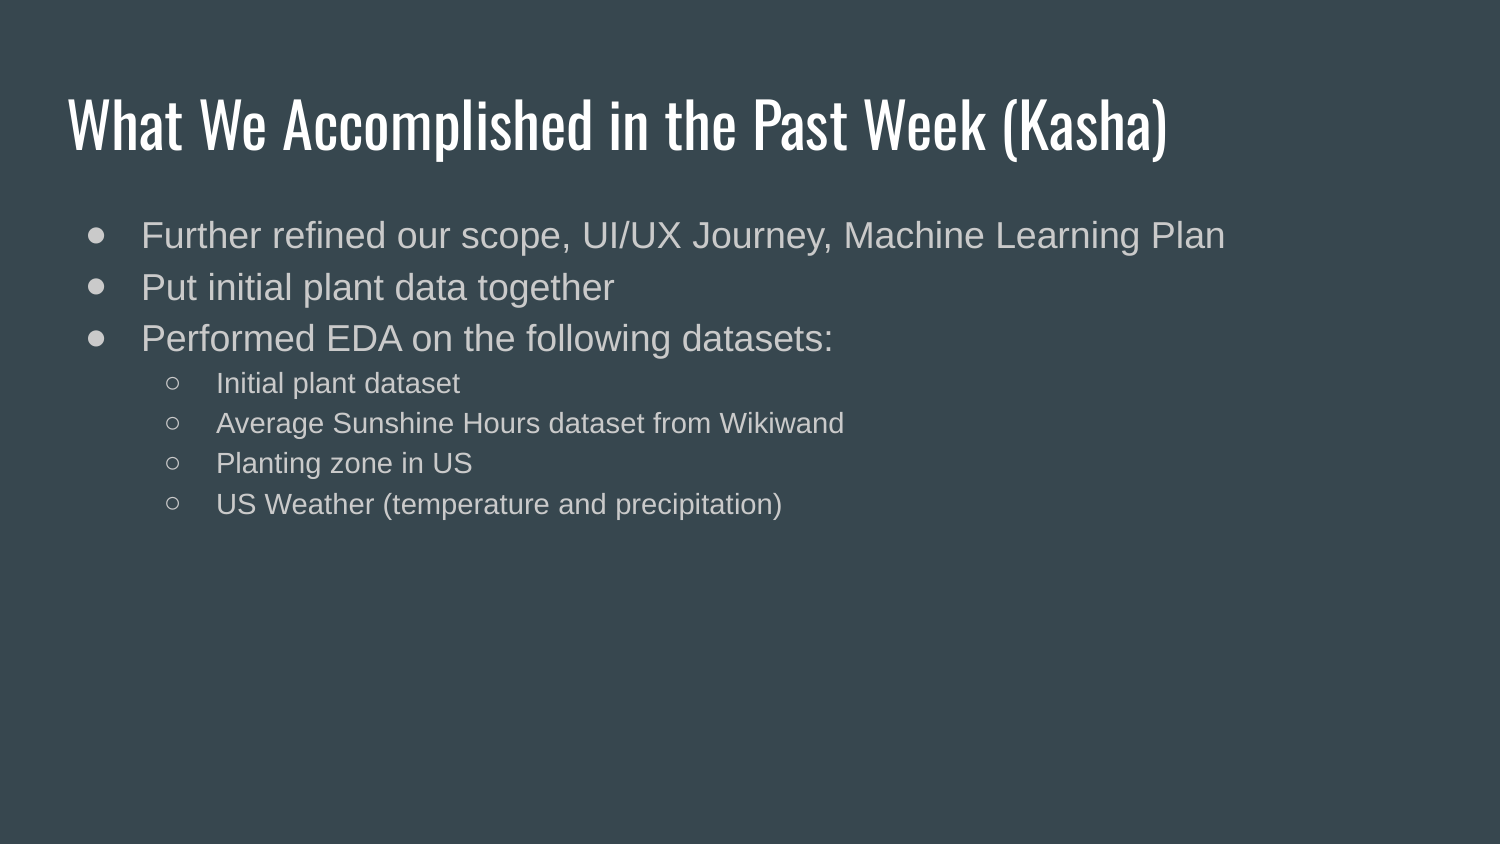

# What We Accomplished in the Past Week (Kasha)
Further refined our scope, UI/UX Journey, Machine Learning Plan
Put initial plant data together
Performed EDA on the following datasets:
Initial plant dataset
Average Sunshine Hours dataset from Wikiwand
Planting zone in US
US Weather (temperature and precipitation)